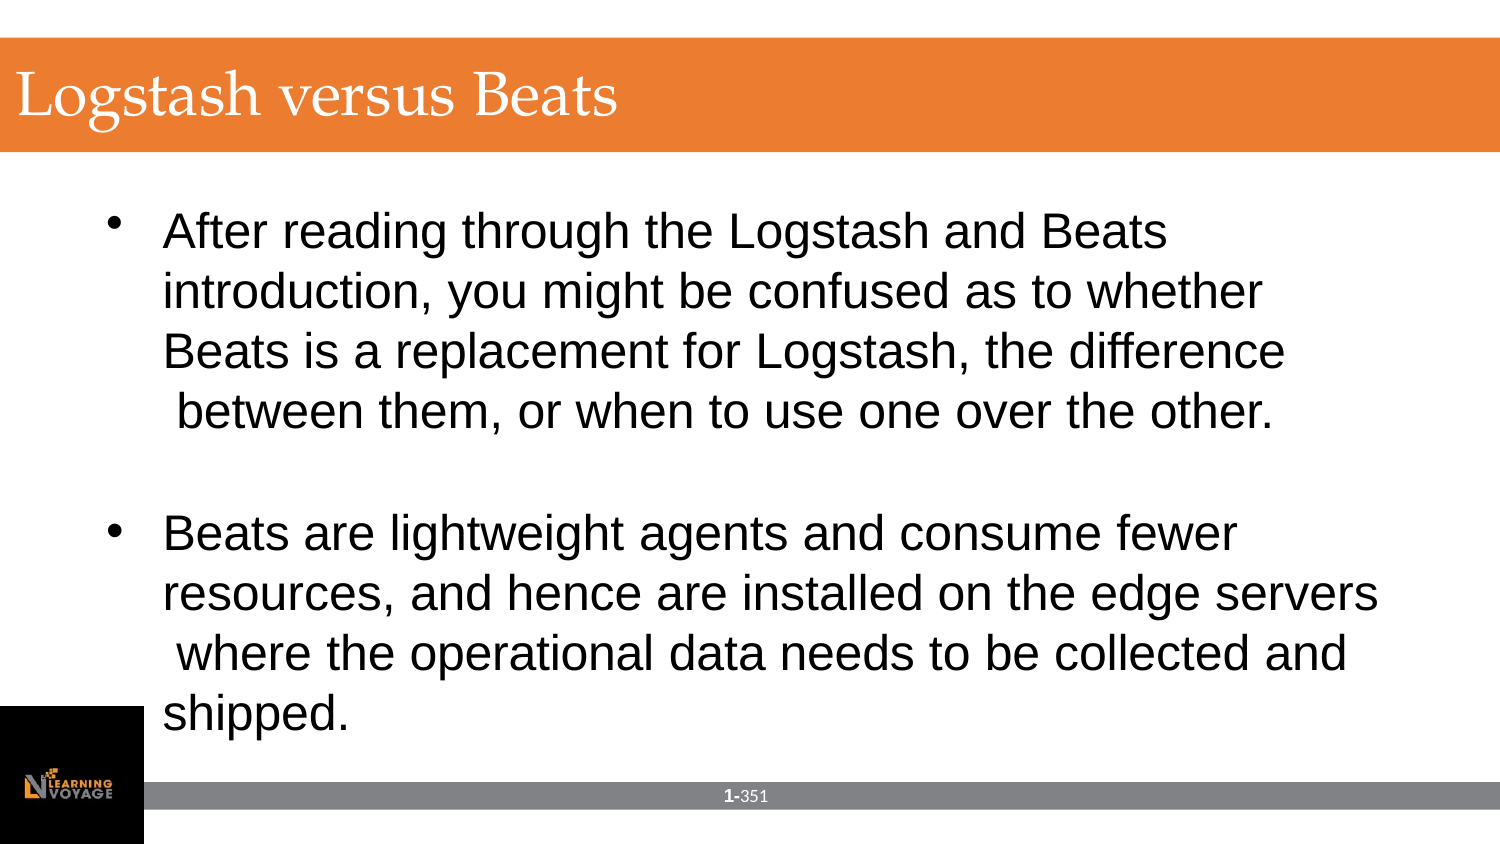

# Logstash versus Beats
After reading through the Logstash and Beats  introduction, you might be confused as to whether  Beats is a replacement for Logstash, the difference  between them, or when to use one over the other.

Beats are lightweight agents and consume fewer  resources, and hence are installed on the edge servers  where the operational data needs to be collected and  shipped.
1-351